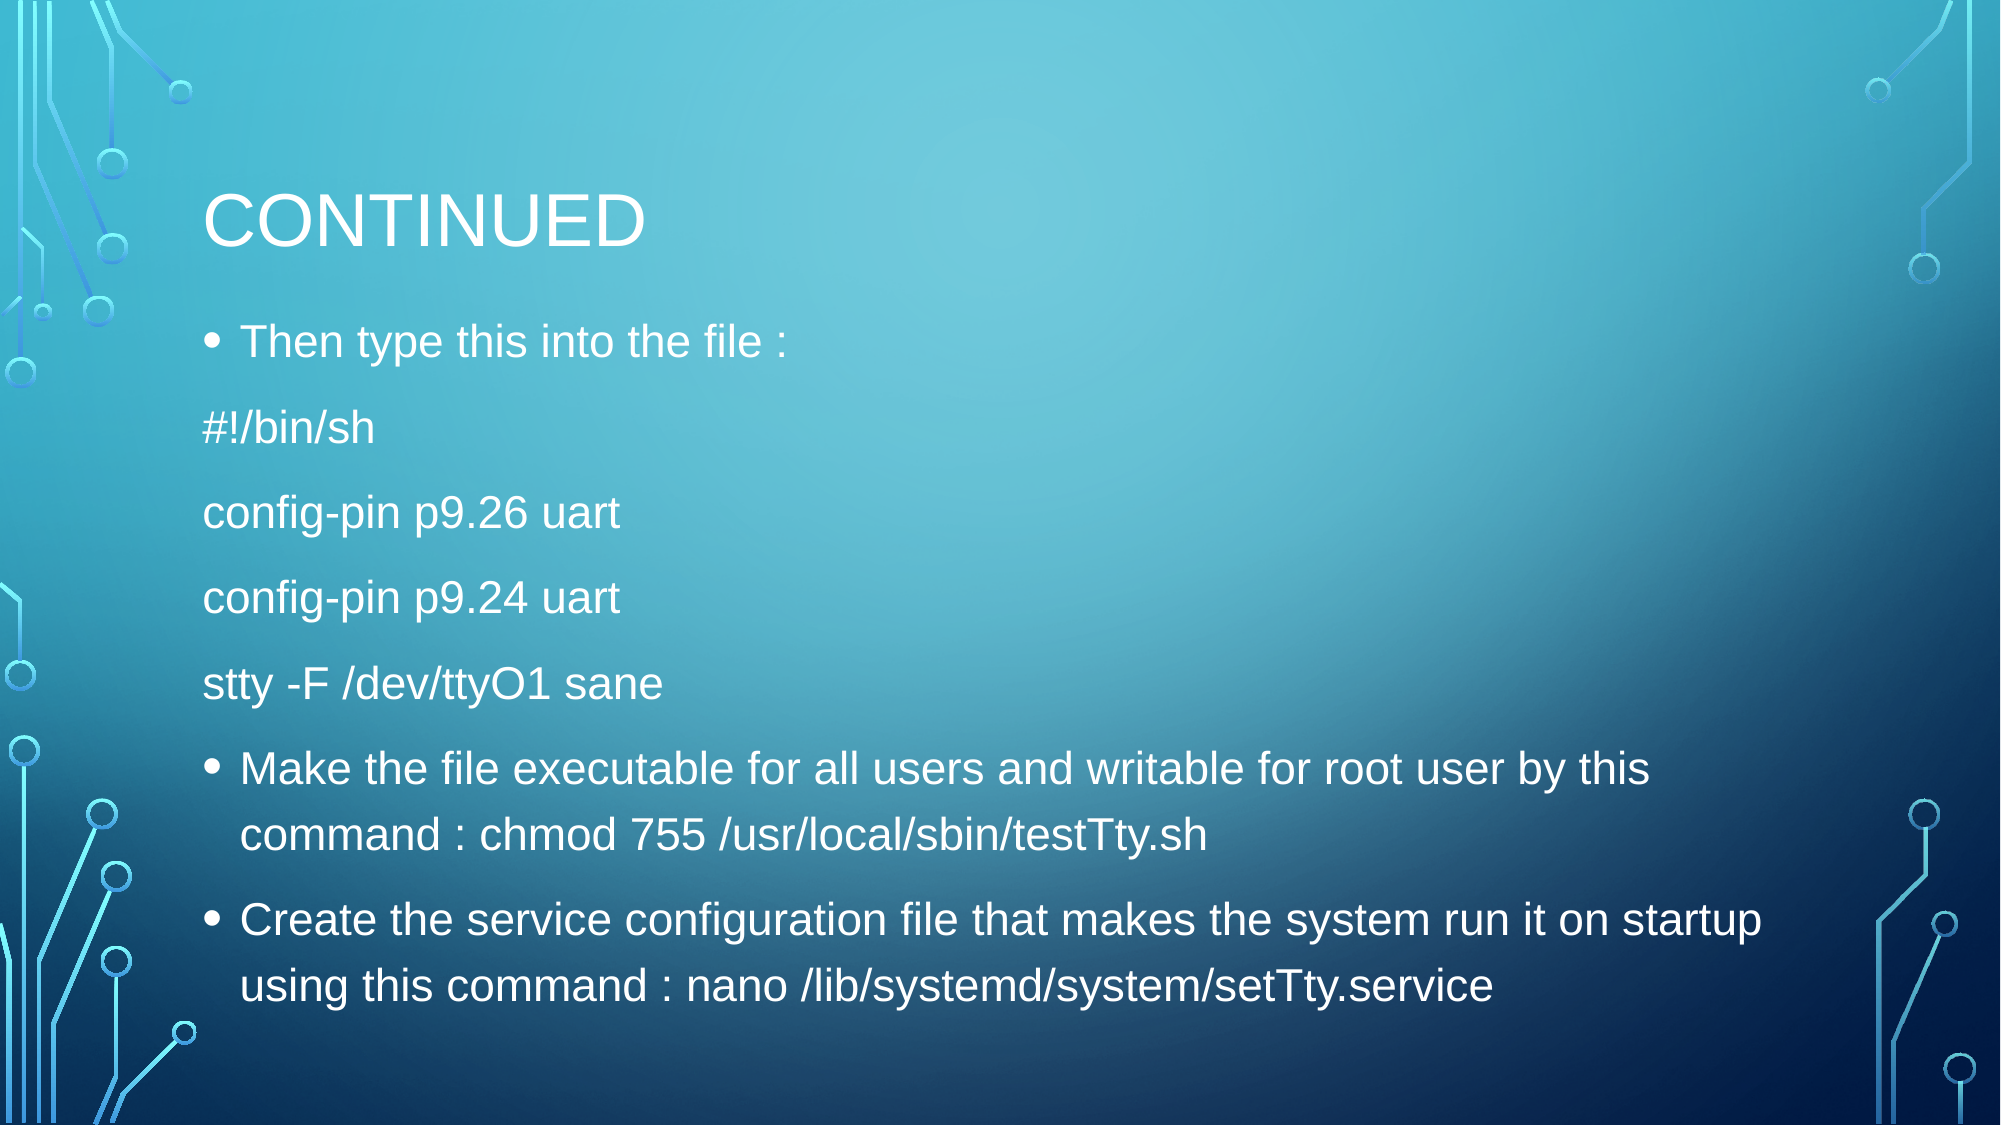

# Continued
Then type this into the file :
#!/bin/sh
config-pin p9.26 uart
config-pin p9.24 uart
stty -F /dev/ttyO1 sane
Make the file executable for all users and writable for root user by this command : chmod 755 /usr/local/sbin/testTty.sh
Create the service configuration file that makes the system run it on startup using this command : nano /lib/systemd/system/setTty.service